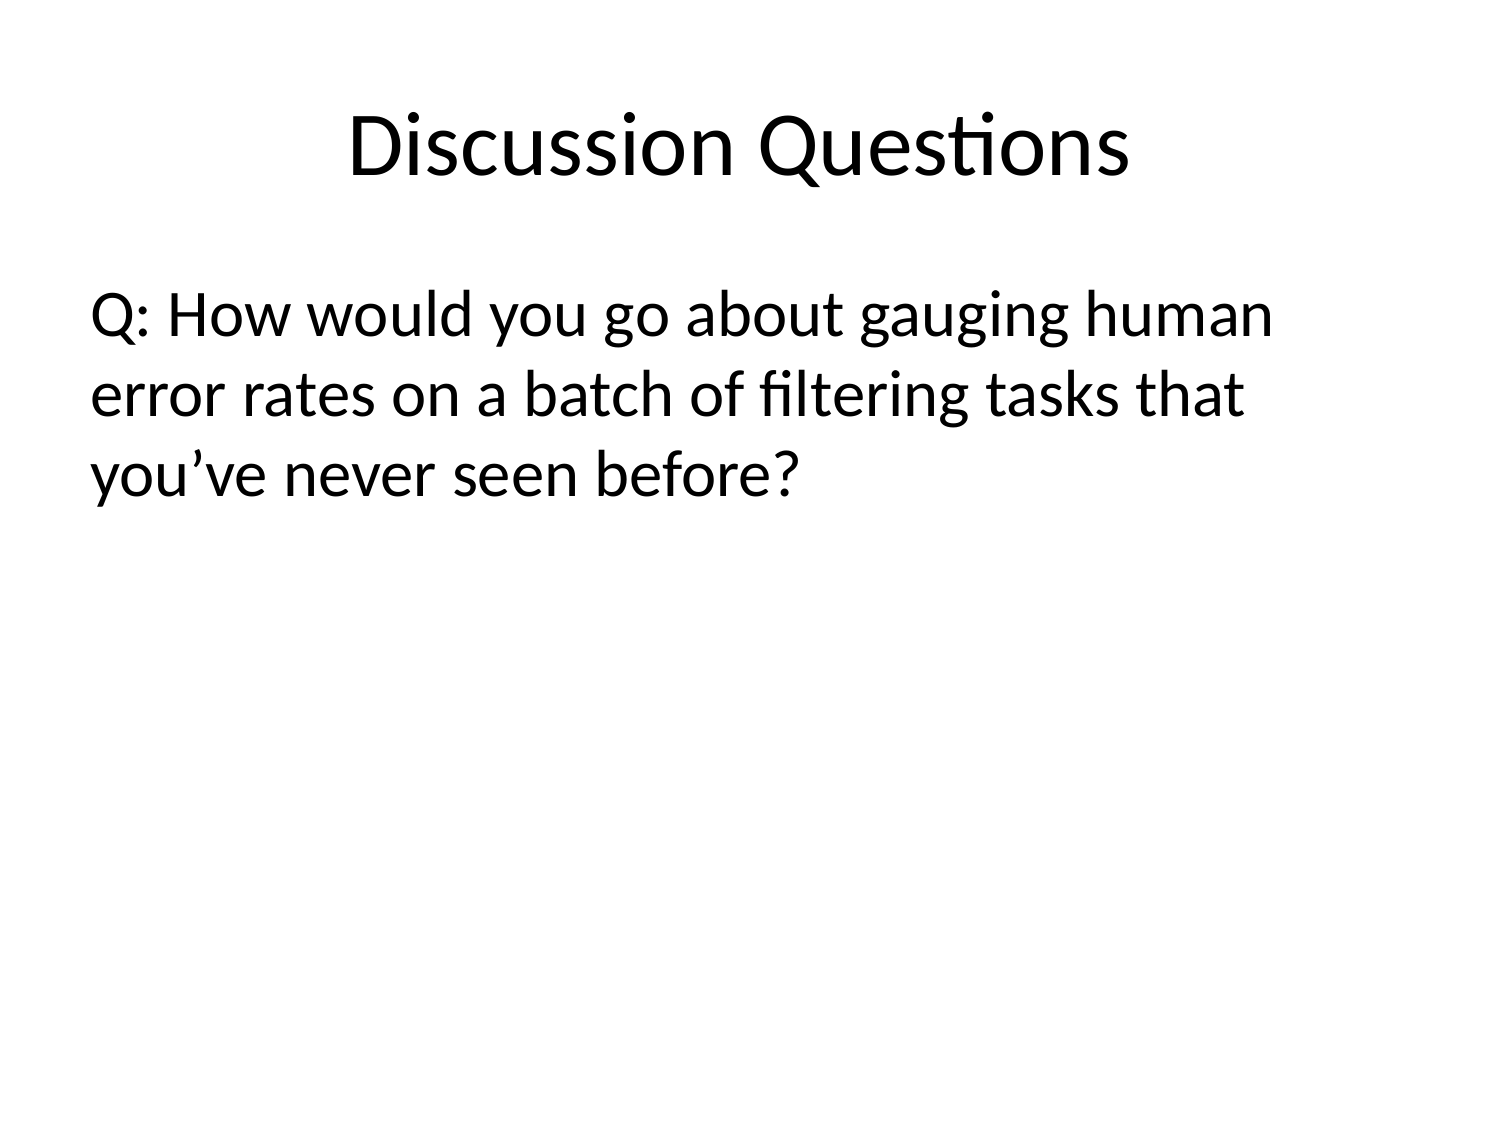

# Discussion Questions
Q: How would you go about gauging human error rates on a batch of filtering tasks that you’ve never seen before?